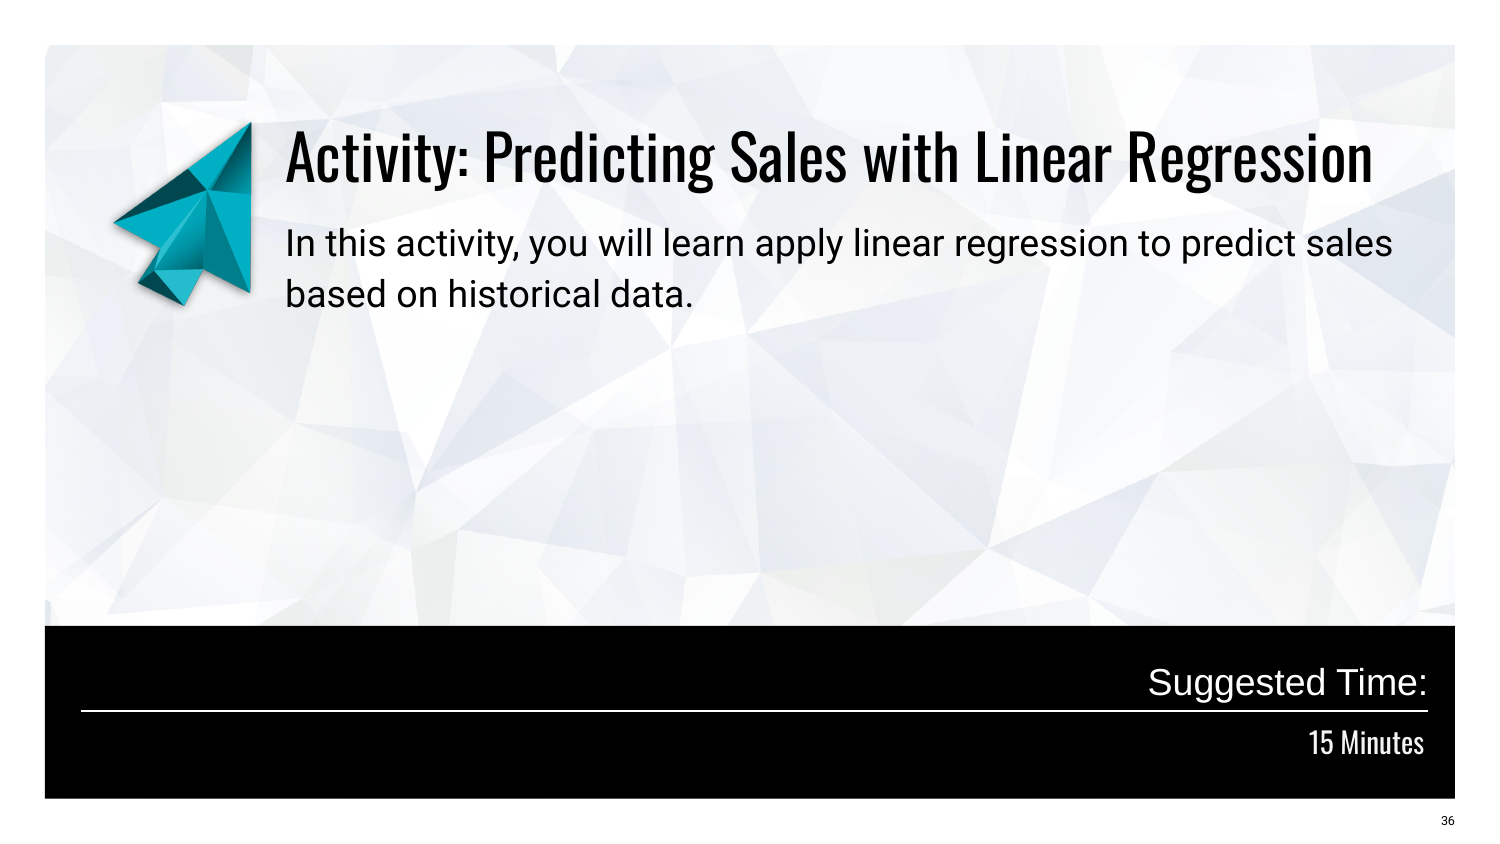

# Activity: Predicting Sales with Linear Regression
In this activity, you will learn apply linear regression to predict sales based on historical data.

15 Minutes

36